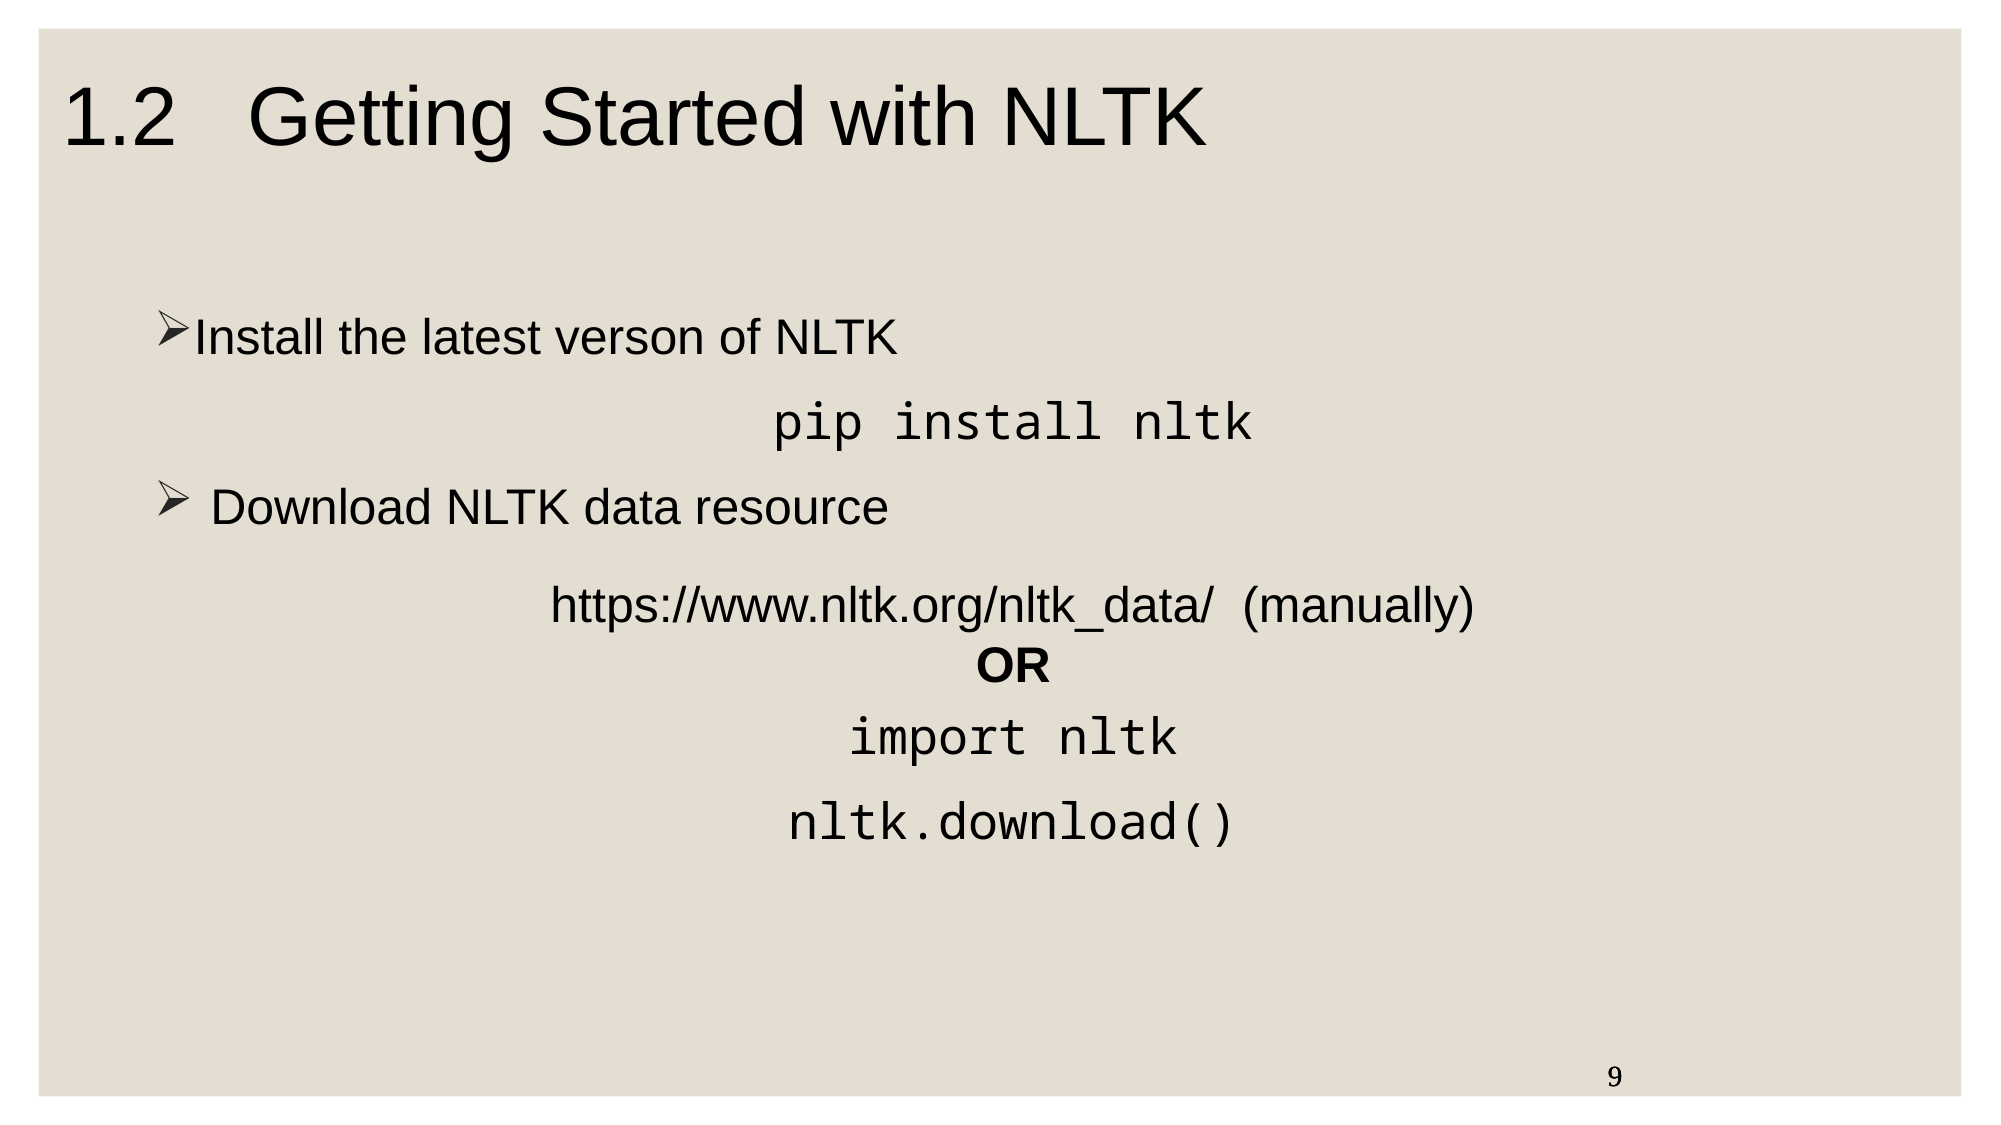

1.2   Getting Started with NLTK

Install the latest verson of NLTK
pip install nltk
Download NLTK data resource
https://www.nltk.org/nltk_data/  (manually)
OR
import nltk
nltk.download()
9
9
9